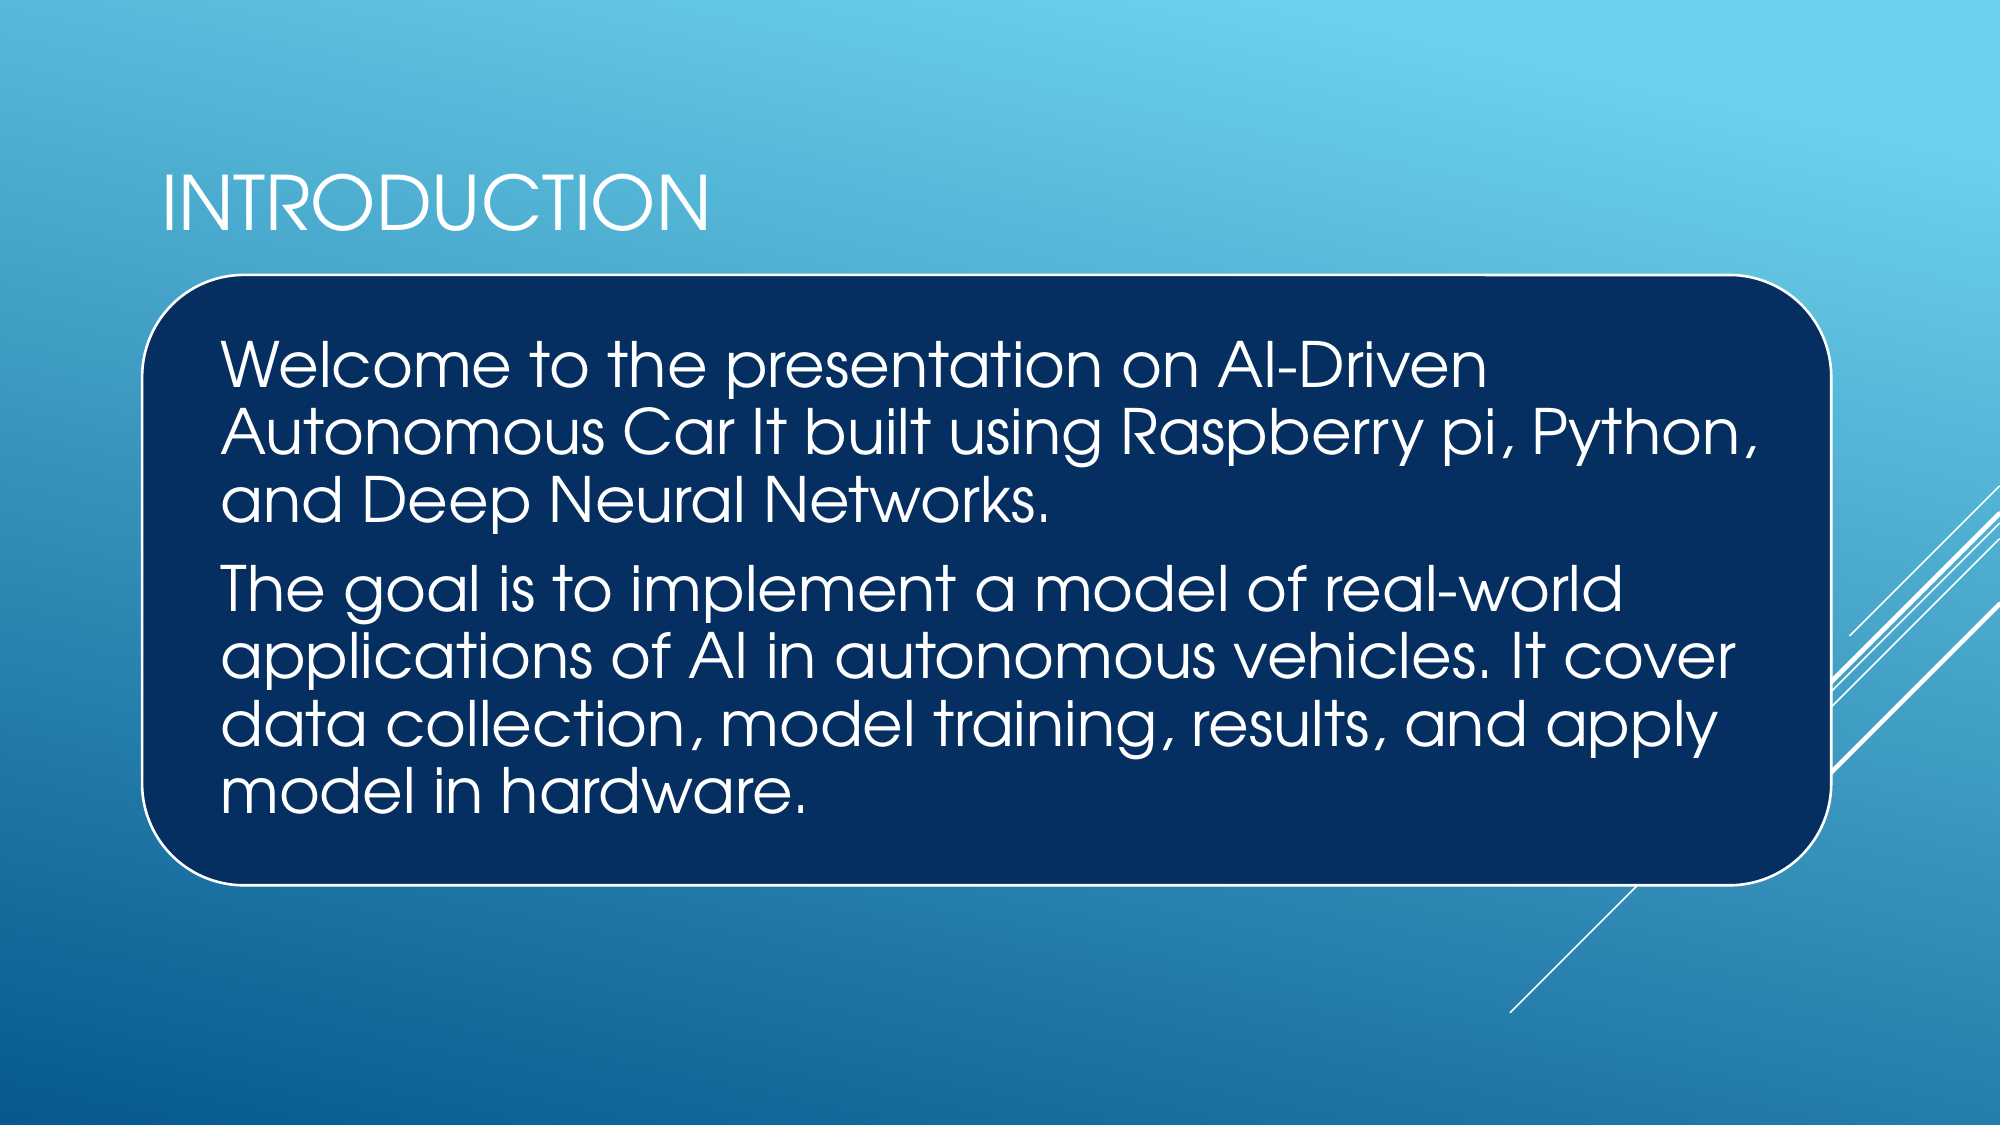

# Introduction
Welcome to the presentation on AI-Driven Autonomous Car It built using Raspberry pi, Python, and Deep Neural Networks.
The goal is to implement a model of real-world applications of AI in autonomous vehicles. It cover data collection, model training, results, and apply model in hardware.